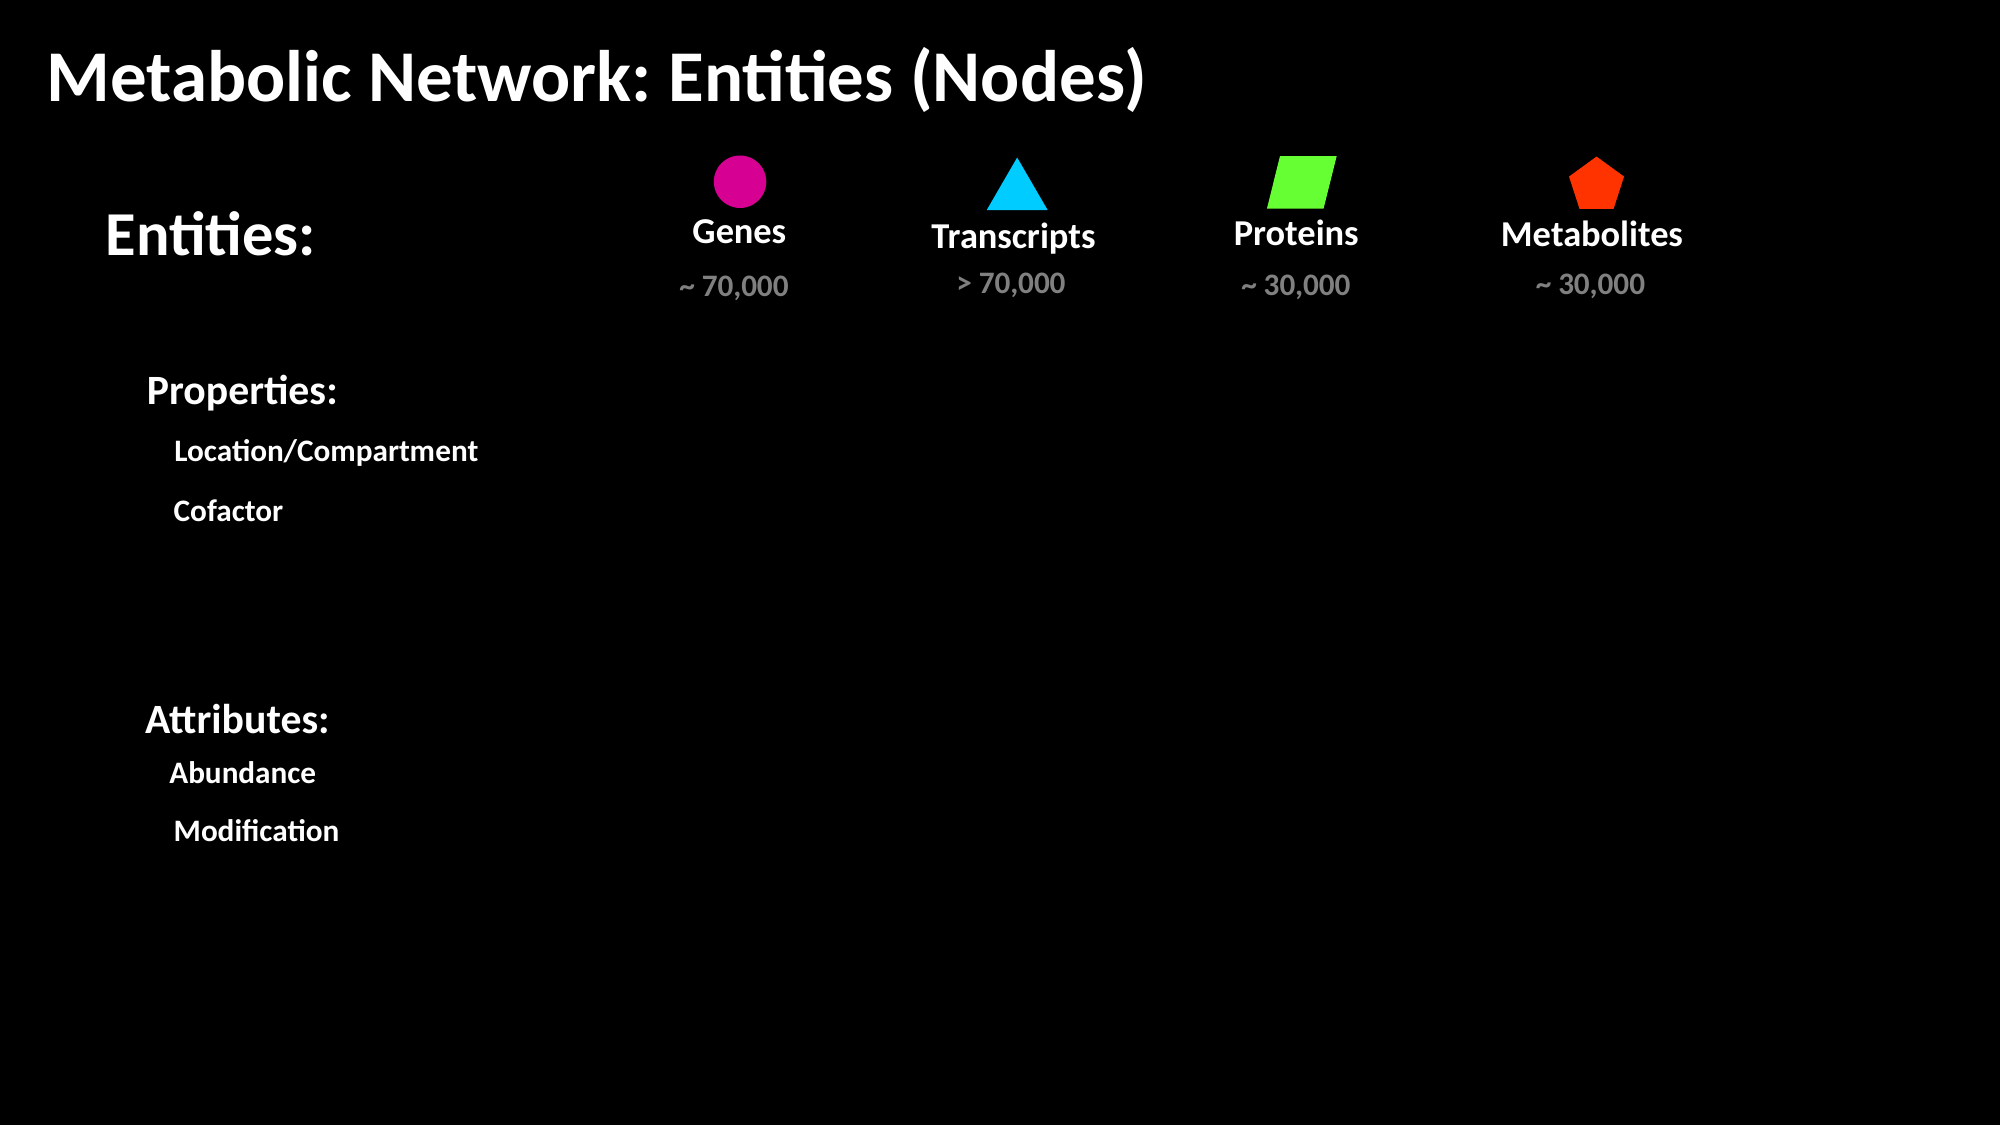

Metabolic Network: Entities (Nodes)

Genes
~ 70,000

Proteins
~ 30,000

Metabolites
~ 30,000

Transcripts
> 70,000
Entities:
Properties:
Location/Compartment
Cofactor
Attributes:
Abundance
Modification